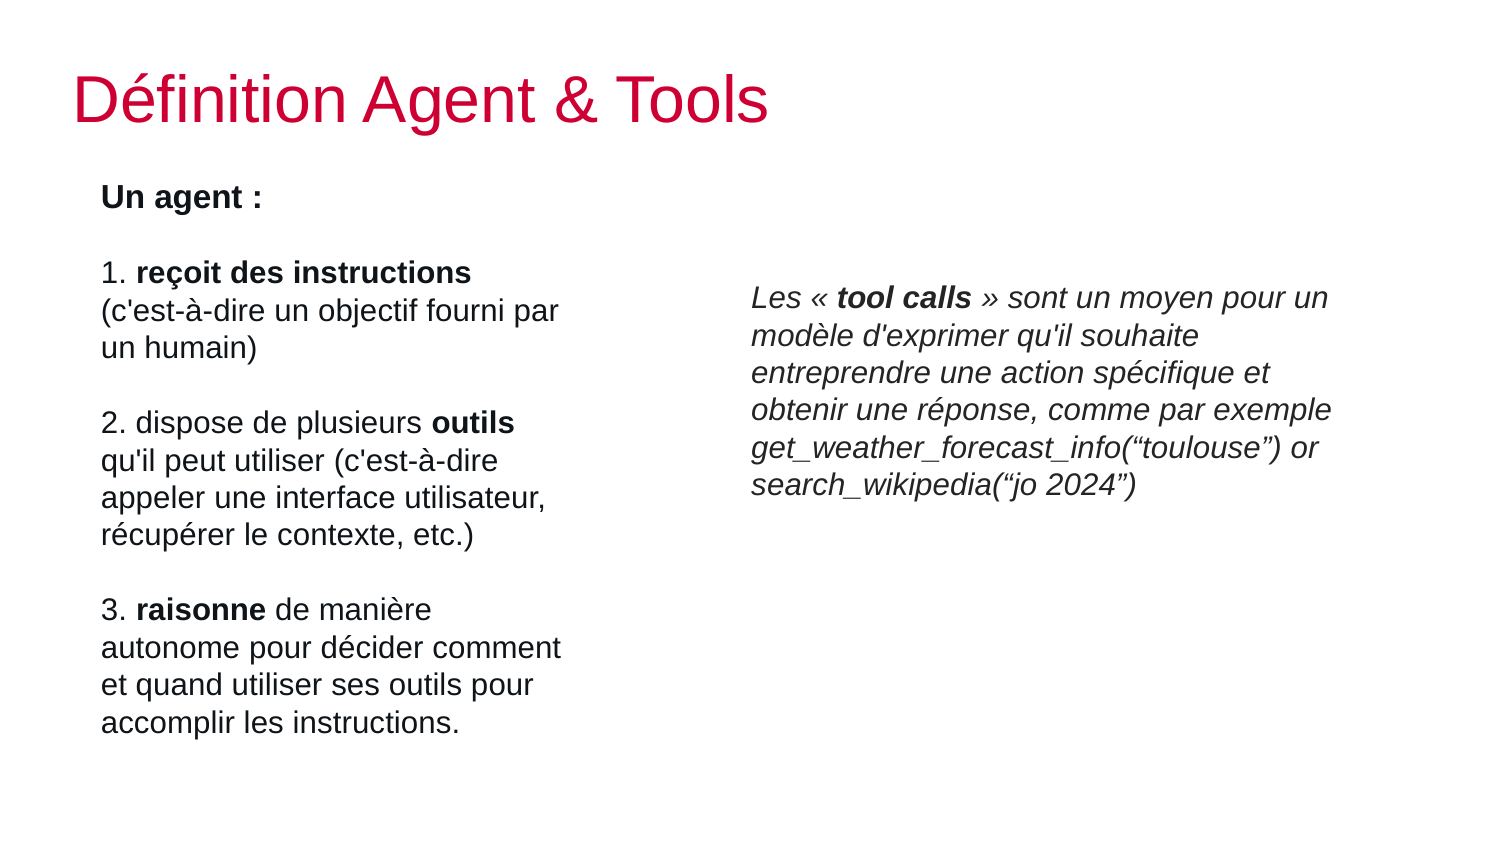

# Définition Agent & Tools
Un agent :

1. reçoit des instructions (c'est-à-dire un objectif fourni par un humain)

2. dispose de plusieurs outils qu'il peut utiliser (c'est-à-dire appeler une interface utilisateur, récupérer le contexte, etc.)

3. raisonne de manière autonome pour décider comment et quand utiliser ses outils pour accomplir les instructions.

Les « tool calls » sont un moyen pour un modèle d'exprimer qu'il souhaite entreprendre une action spécifique et obtenir une réponse, comme par exemple  get_weather_forecast_info(“toulouse”) or search_wikipedia(“jo 2024”)